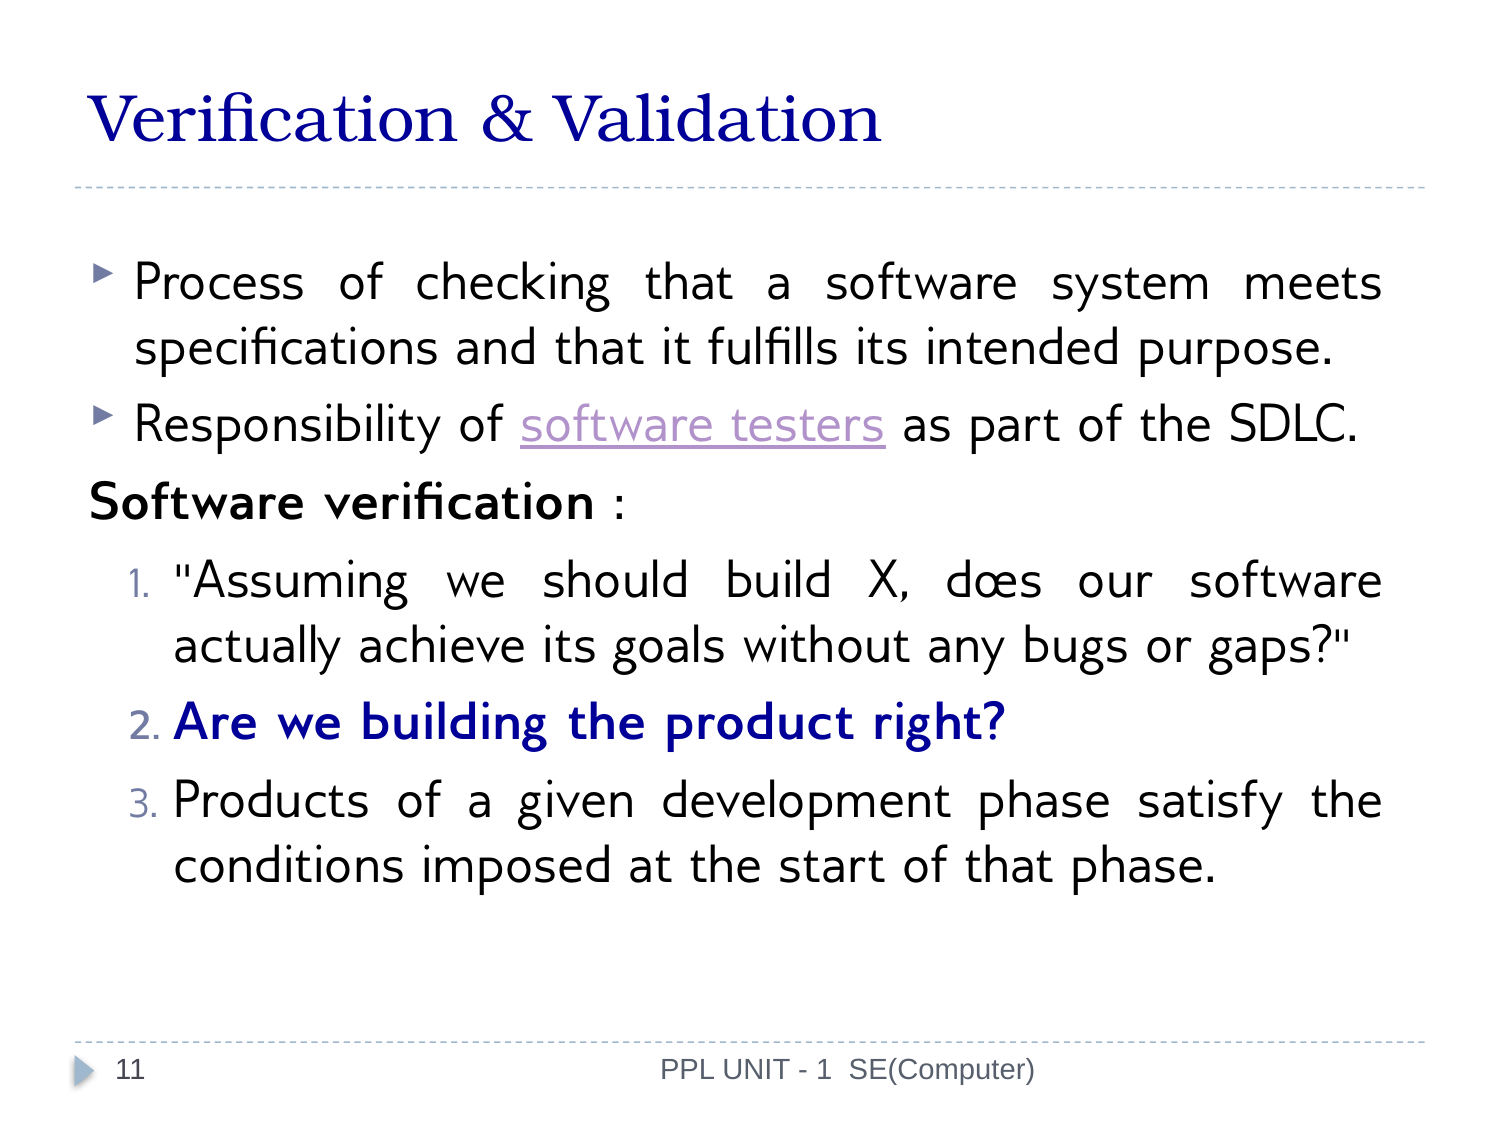

# Verification & Validation
Process of checking that a software system meets specifications and that it fulfills its intended purpose.
Responsibility of software testers as part of the SDLC.
Software verification :
"Assuming we should build X, does our software actually achieve its goals without any bugs or gaps?"
Are we building the product right?
Products of a given development phase satisfy the conditions imposed at the start of that phase.

11
PPL UNIT - 1  SE(Computer)